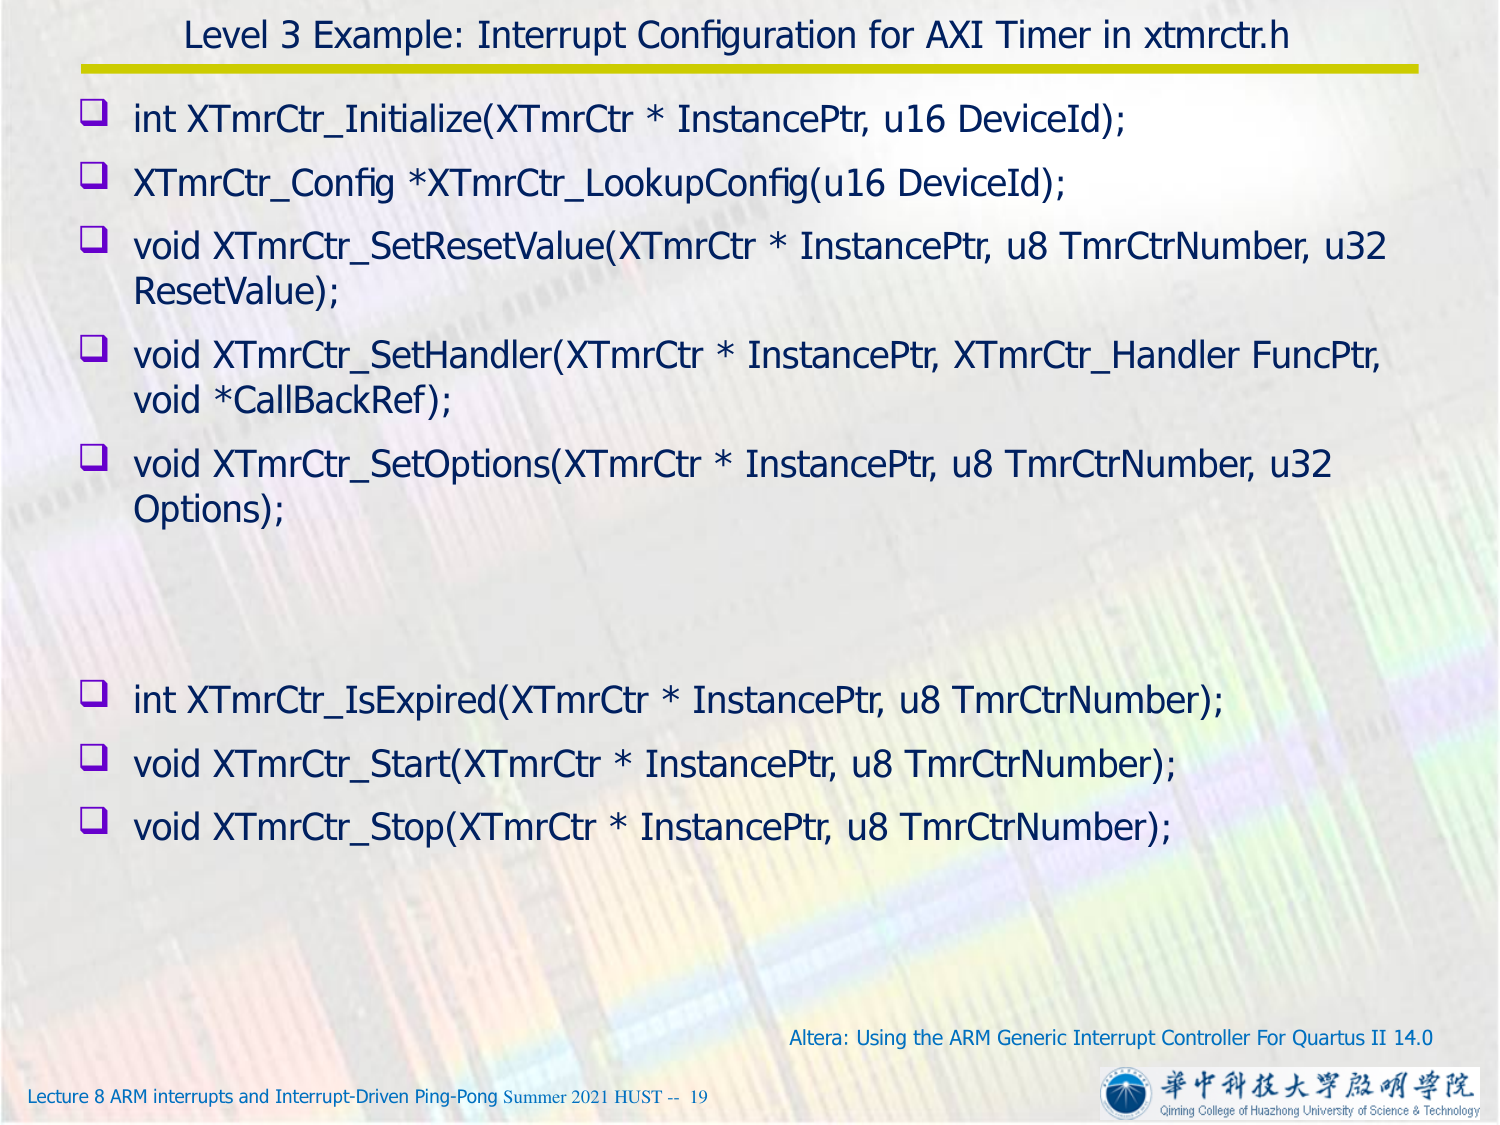

# Level 3 Example: Interrupt Configuration for AXI Timer in xtmrctr.h
int XTmrCtr_Initialize(XTmrCtr * InstancePtr, u16 DeviceId);
XTmrCtr_Config *XTmrCtr_LookupConfig(u16 DeviceId);
void XTmrCtr_SetResetValue(XTmrCtr * InstancePtr, u8 TmrCtrNumber, u32 ResetValue);
void XTmrCtr_SetHandler(XTmrCtr * InstancePtr, XTmrCtr_Handler FuncPtr, void *CallBackRef);
void XTmrCtr_SetOptions(XTmrCtr * InstancePtr, u8 TmrCtrNumber, u32 Options);

int XTmrCtr_IsExpired(XTmrCtr * InstancePtr, u8 TmrCtrNumber);
void XTmrCtr_Start(XTmrCtr * InstancePtr, u8 TmrCtrNumber);
void XTmrCtr_Stop(XTmrCtr * InstancePtr, u8 TmrCtrNumber);

Altera: Using the ARM Generic Interrupt Controller For Quartus II 14.0